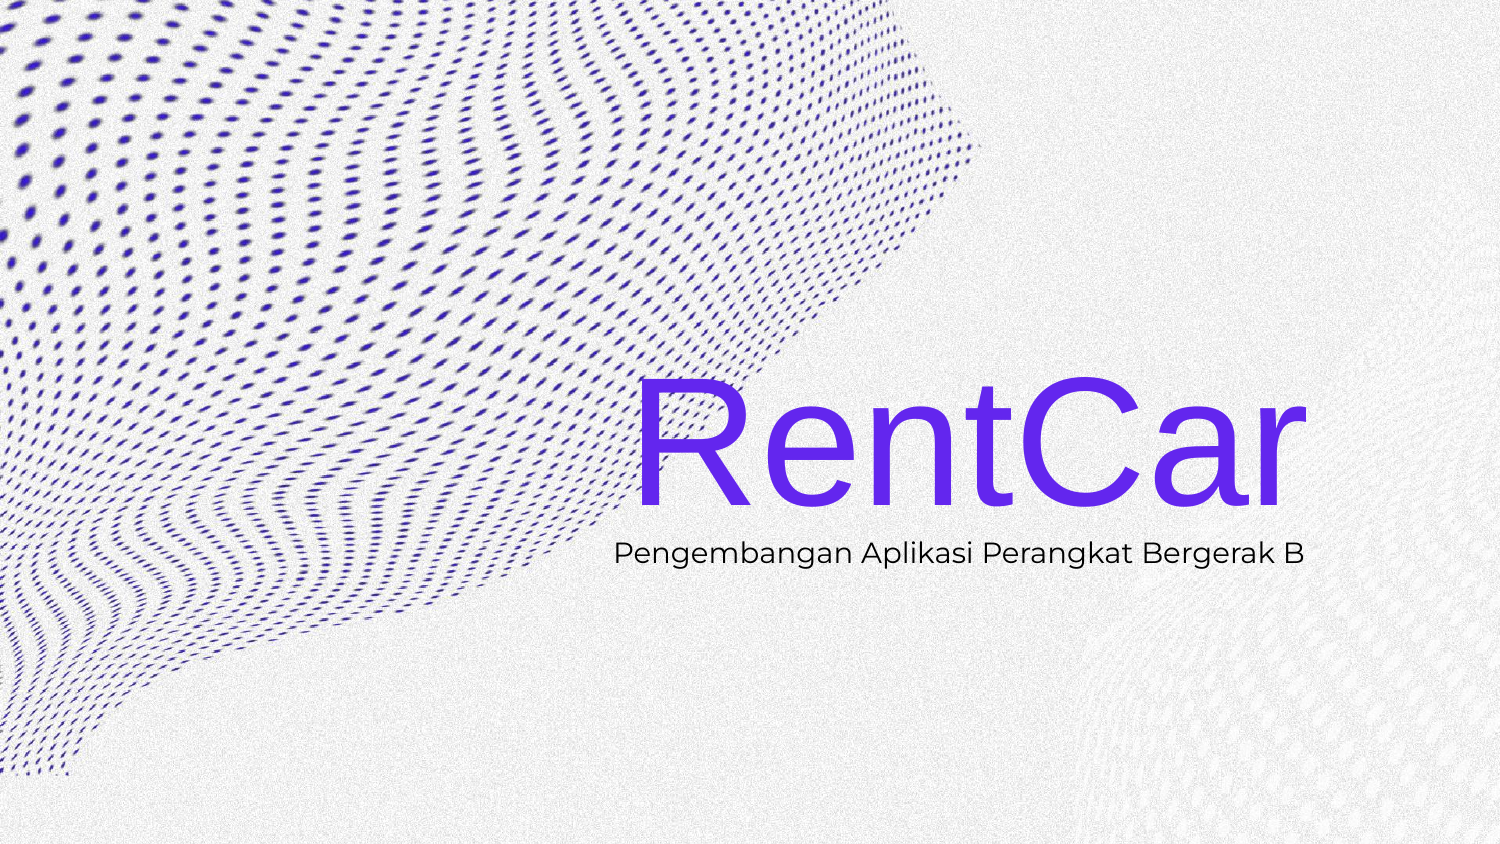

# RentCar
Pengembangan Aplikasi Perangkat Bergerak B